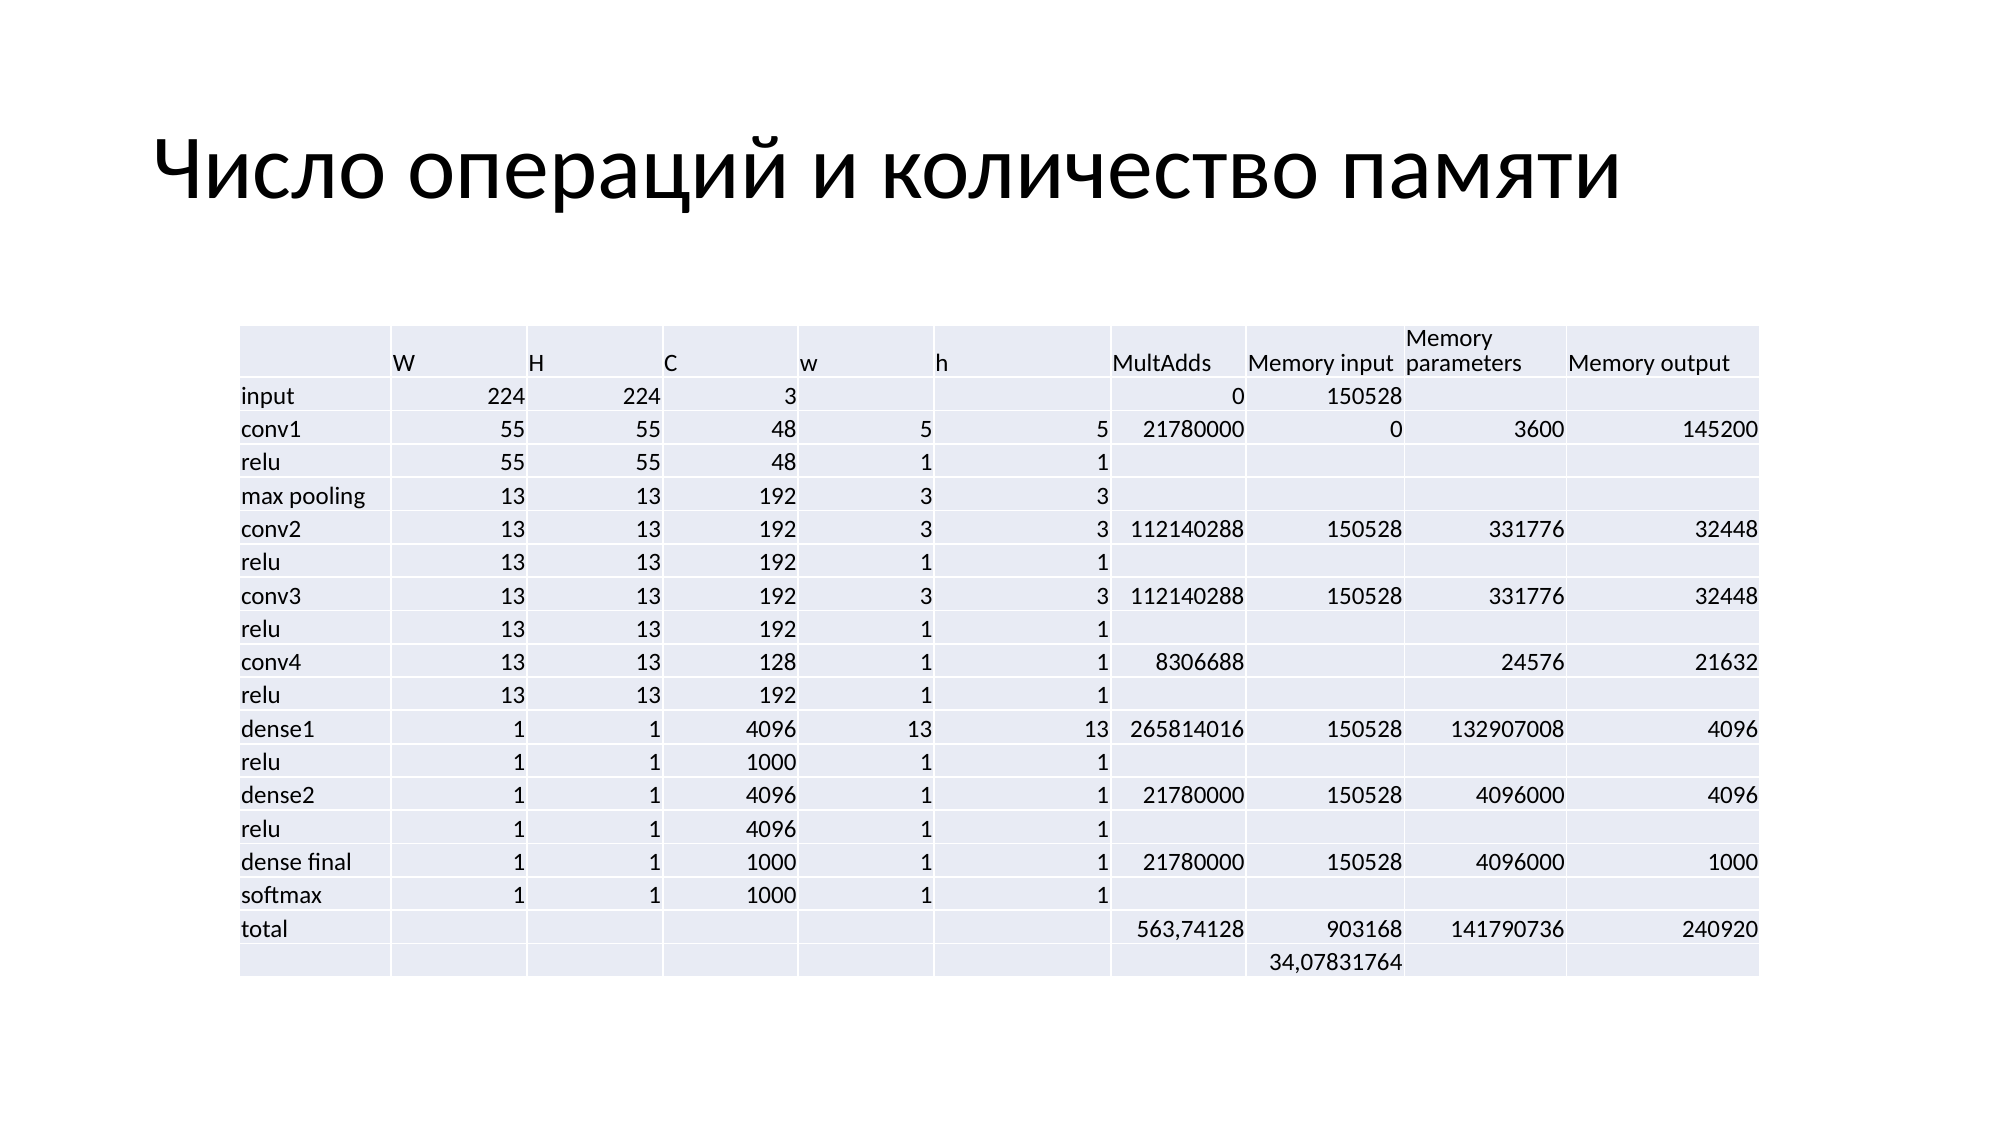

# Число операций и количество памяти
|  | W | H | C | w | h | MultAdds | Memory input | Memory parameters | Memory output |
| --- | --- | --- | --- | --- | --- | --- | --- | --- | --- |
| input | 224 | 224 | 3 |  |  | 0 | 150528 |  |  |
| conv1 | 55 | 55 | 48 | 5 | 5 | 21780000 | 0 | 3600 | 145200 |
| relu | 55 | 55 | 48 | 1 | 1 |  |  |  |  |
| max pooling | 13 | 13 | 192 | 3 | 3 |  |  |  |  |
| conv2 | 13 | 13 | 192 | 3 | 3 | 112140288 | 150528 | 331776 | 32448 |
| relu | 13 | 13 | 192 | 1 | 1 |  |  |  |  |
| conv3 | 13 | 13 | 192 | 3 | 3 | 112140288 | 150528 | 331776 | 32448 |
| relu | 13 | 13 | 192 | 1 | 1 |  |  |  |  |
| conv4 | 13 | 13 | 128 | 1 | 1 | 8306688 |  | 24576 | 21632 |
| relu | 13 | 13 | 192 | 1 | 1 |  |  |  |  |
| dense1 | 1 | 1 | 4096 | 13 | 13 | 265814016 | 150528 | 132907008 | 4096 |
| relu | 1 | 1 | 1000 | 1 | 1 |  |  |  |  |
| dense2 | 1 | 1 | 4096 | 1 | 1 | 21780000 | 150528 | 4096000 | 4096 |
| relu | 1 | 1 | 4096 | 1 | 1 |  |  |  |  |
| dense final | 1 | 1 | 1000 | 1 | 1 | 21780000 | 150528 | 4096000 | 1000 |
| softmax | 1 | 1 | 1000 | 1 | 1 |  |  |  |  |
| total |  |  |  |  |  | 563,74128 | 903168 | 141790736 | 240920 |
|  |  |  |  |  |  |  | 34,07831764 |  |  |